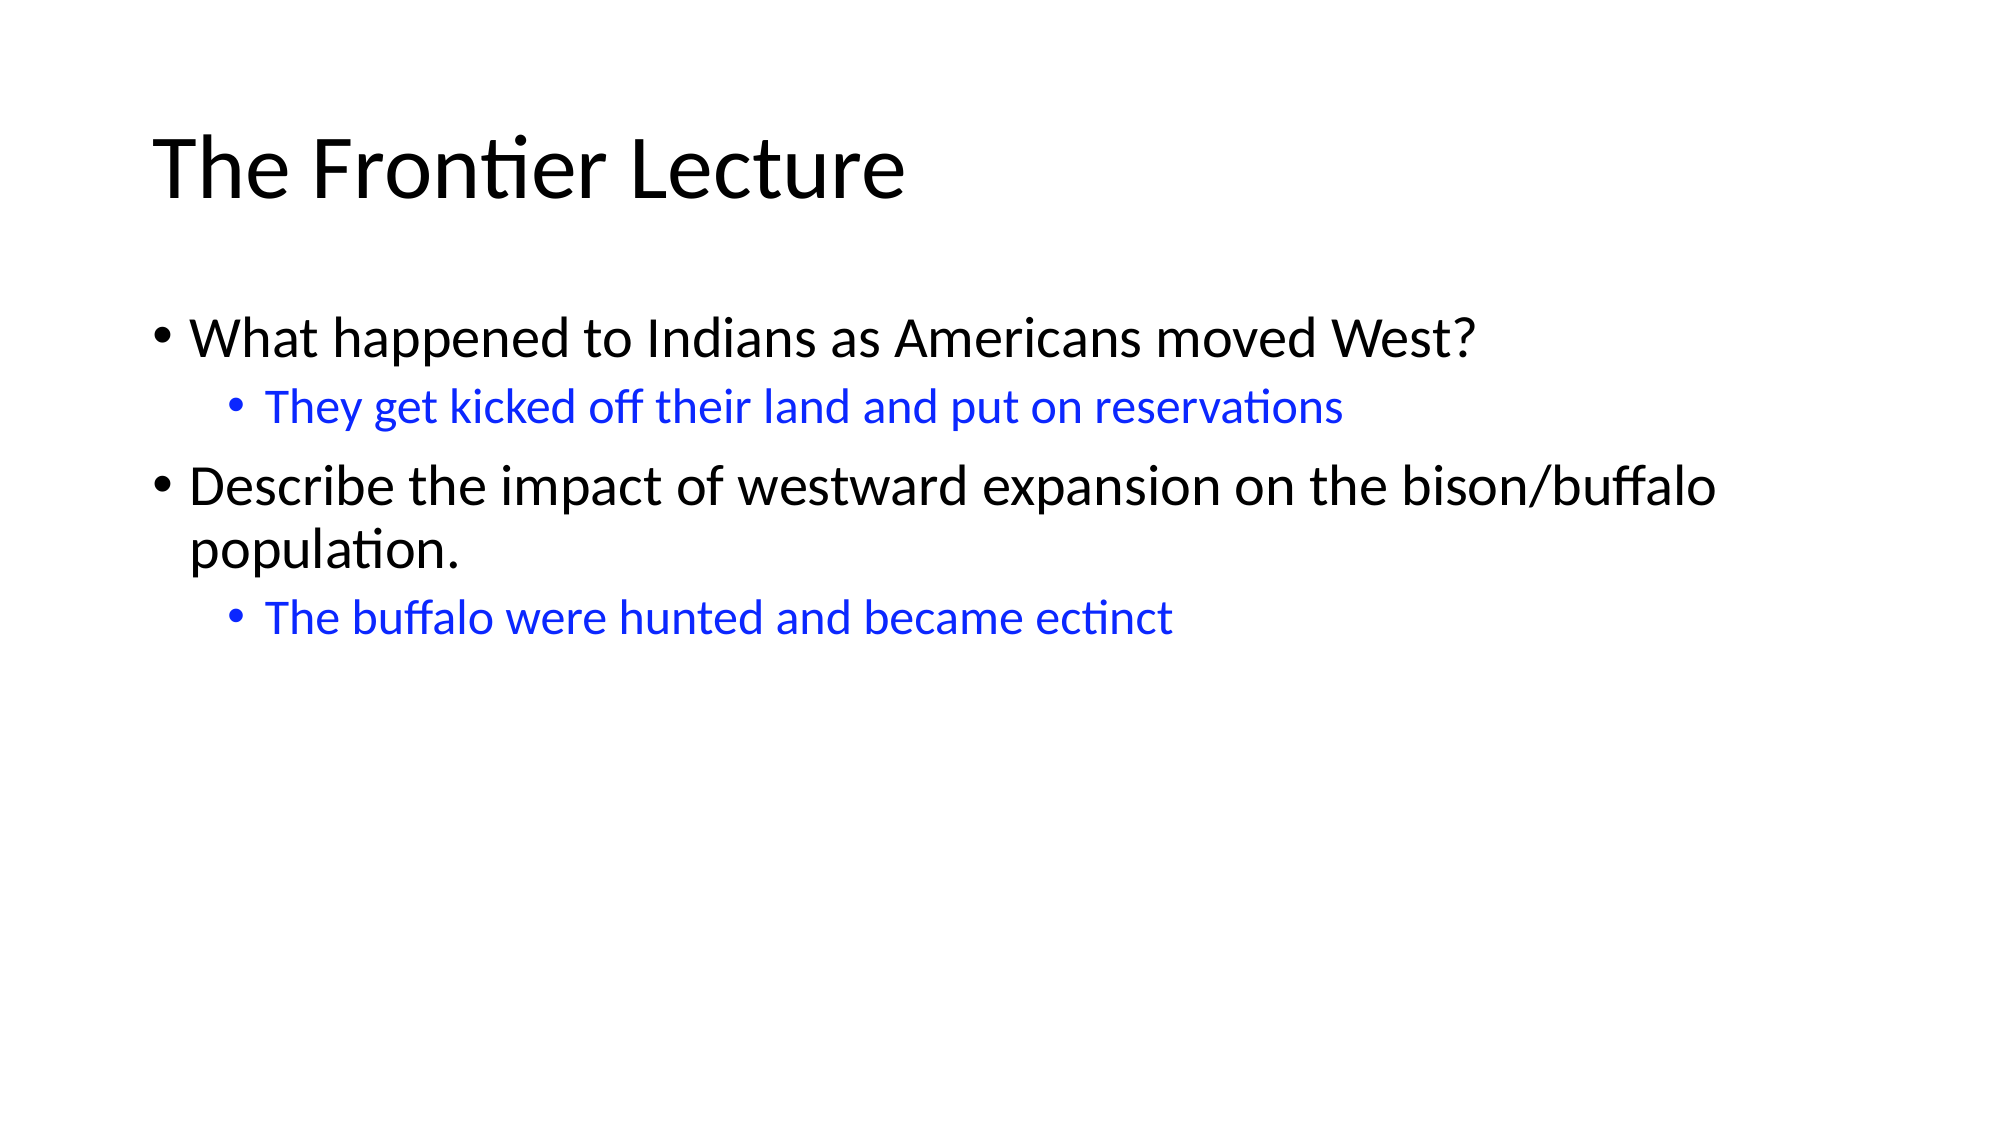

# The Frontier Lecture
What happened to Indians as Americans moved West?
They get kicked off their land and put on reservations
Describe the impact of westward expansion on the bison/buffalo population.
The buffalo were hunted and became ectinct